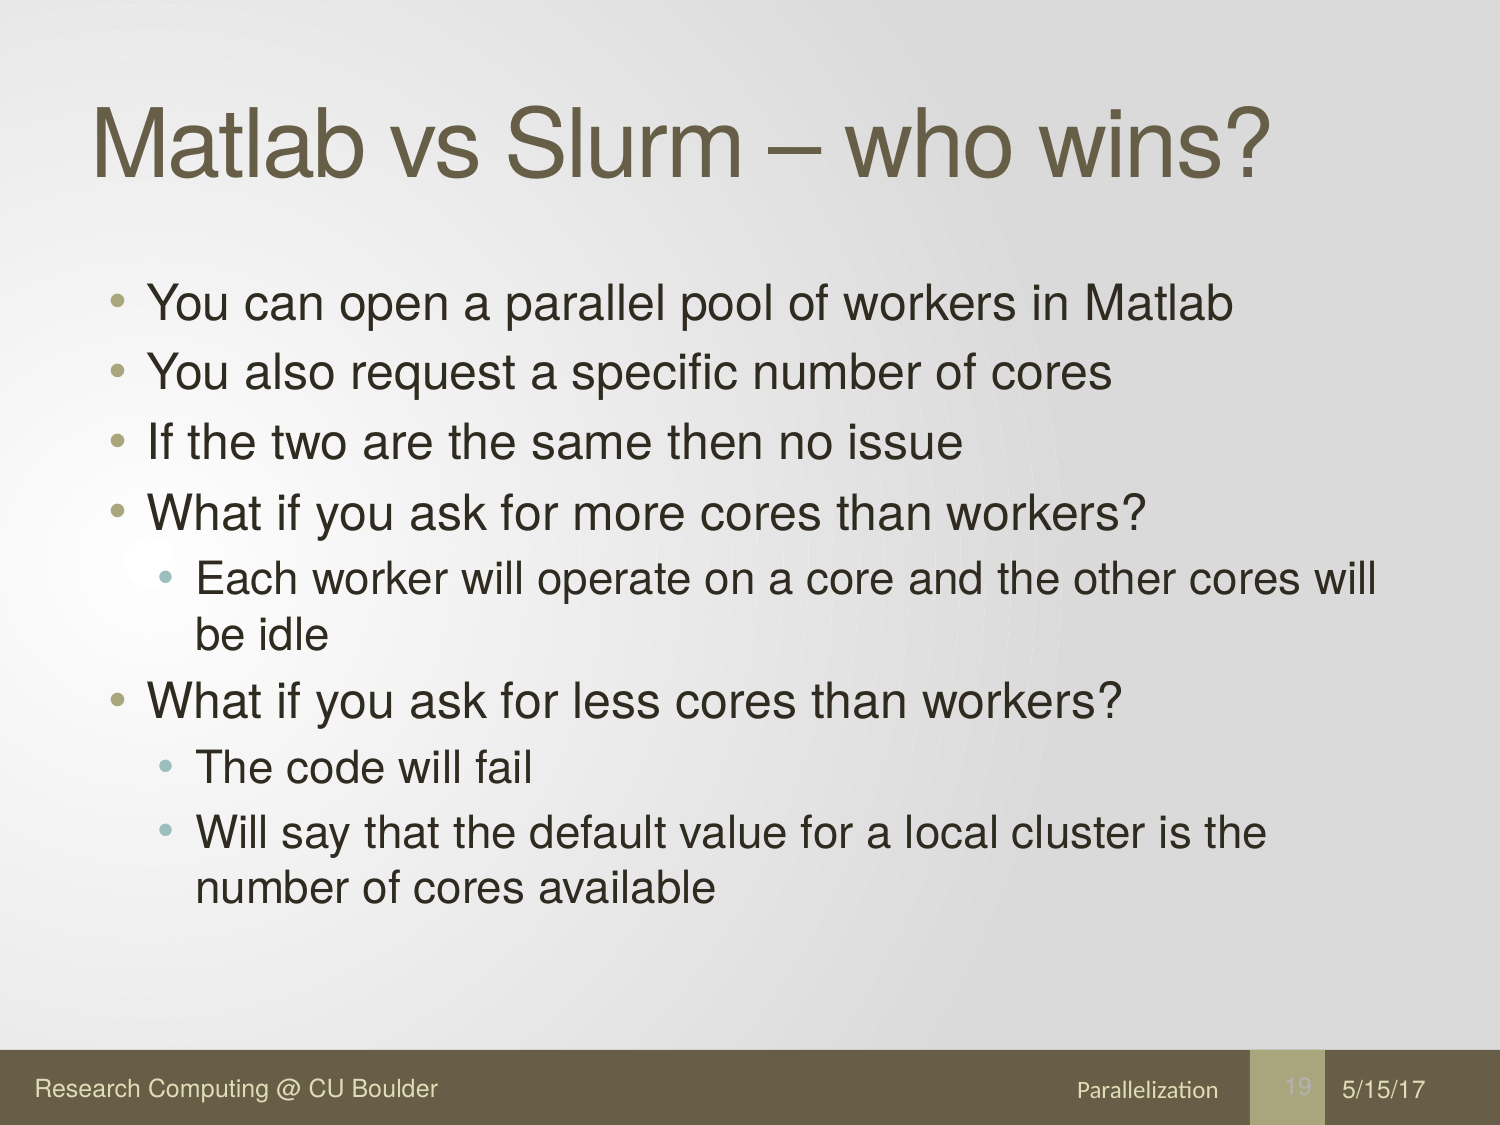

# Matlab vs Slurm – who wins?
You can open a parallel pool of workers in Matlab
You also request a specific number of cores
If the two are the same then no issue
What if you ask for more cores than workers?
Each worker will operate on a core and the other cores will be idle
What if you ask for less cores than workers?
The code will fail
Will say that the default value for a local cluster is the number of cores available
Parallelization
5/15/17
19